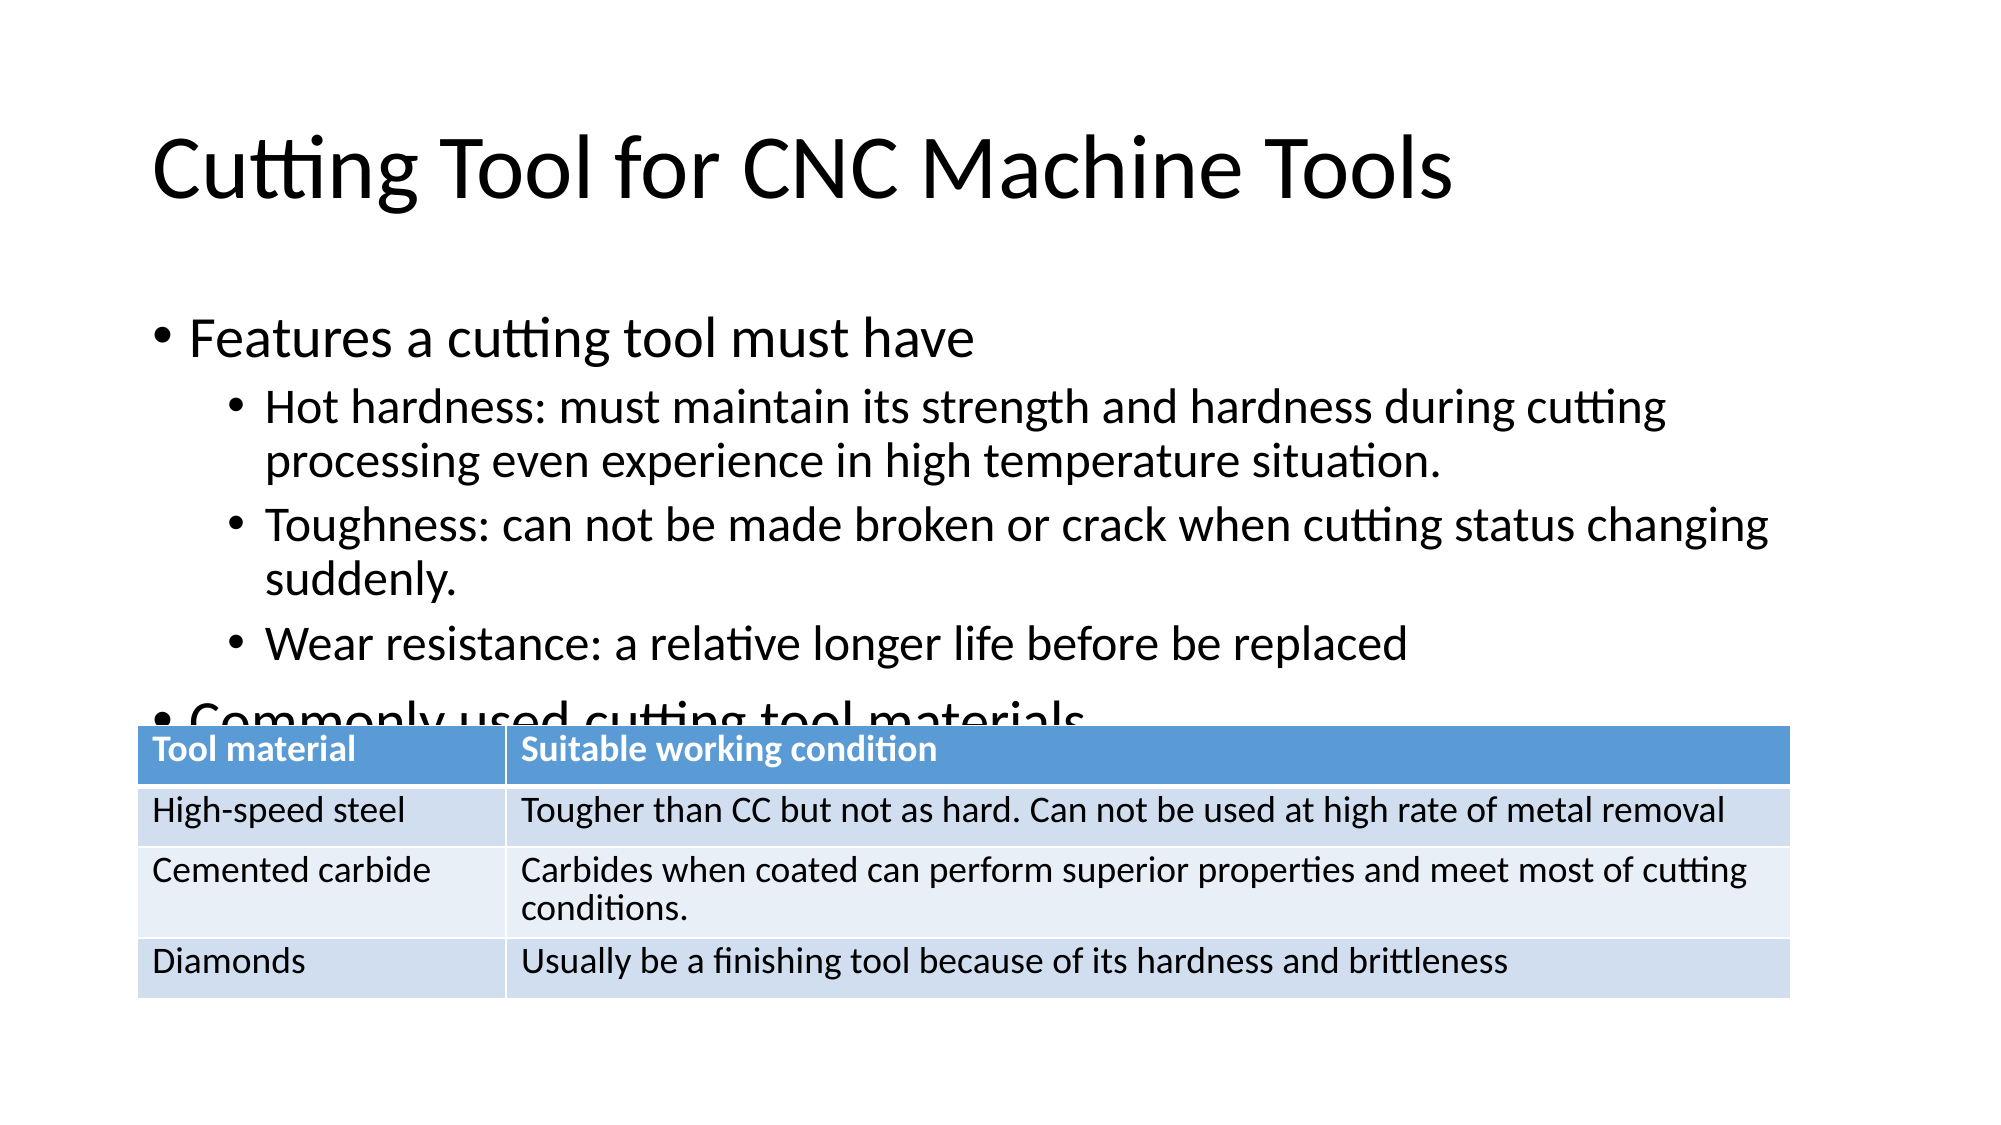

# Cutting Tool for CNC Machine Tools
Features a cutting tool must have
Hot hardness: must maintain its strength and hardness during cutting processing even experience in high temperature situation.
Toughness: can not be made broken or crack when cutting status changing suddenly.
Wear resistance: a relative longer life before be replaced
Commonly used cutting tool materials
| Tool material | Suitable working condition |
| --- | --- |
| High-speed steel | Tougher than CC but not as hard. Can not be used at high rate of metal removal |
| Cemented carbide | Carbides when coated can perform superior properties and meet most of cutting conditions. |
| Diamonds | Usually be a finishing tool because of its hardness and brittleness |